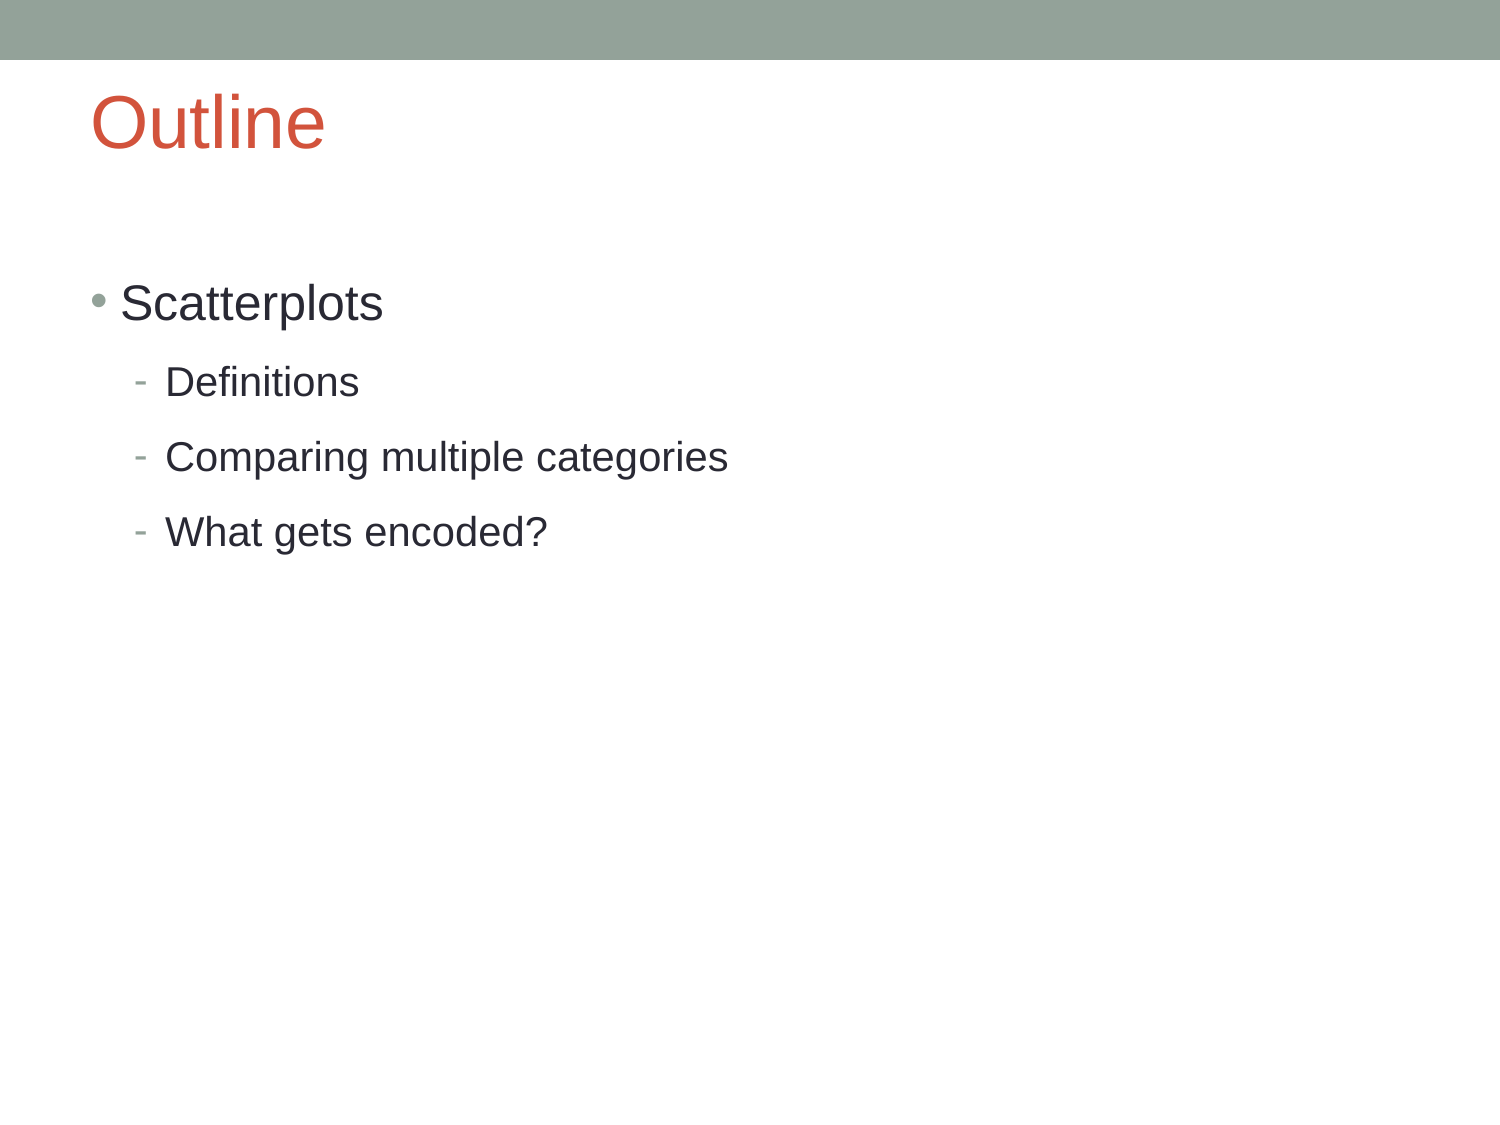

# Outline
Scatterplots
Definitions
Comparing multiple categories
What gets encoded?